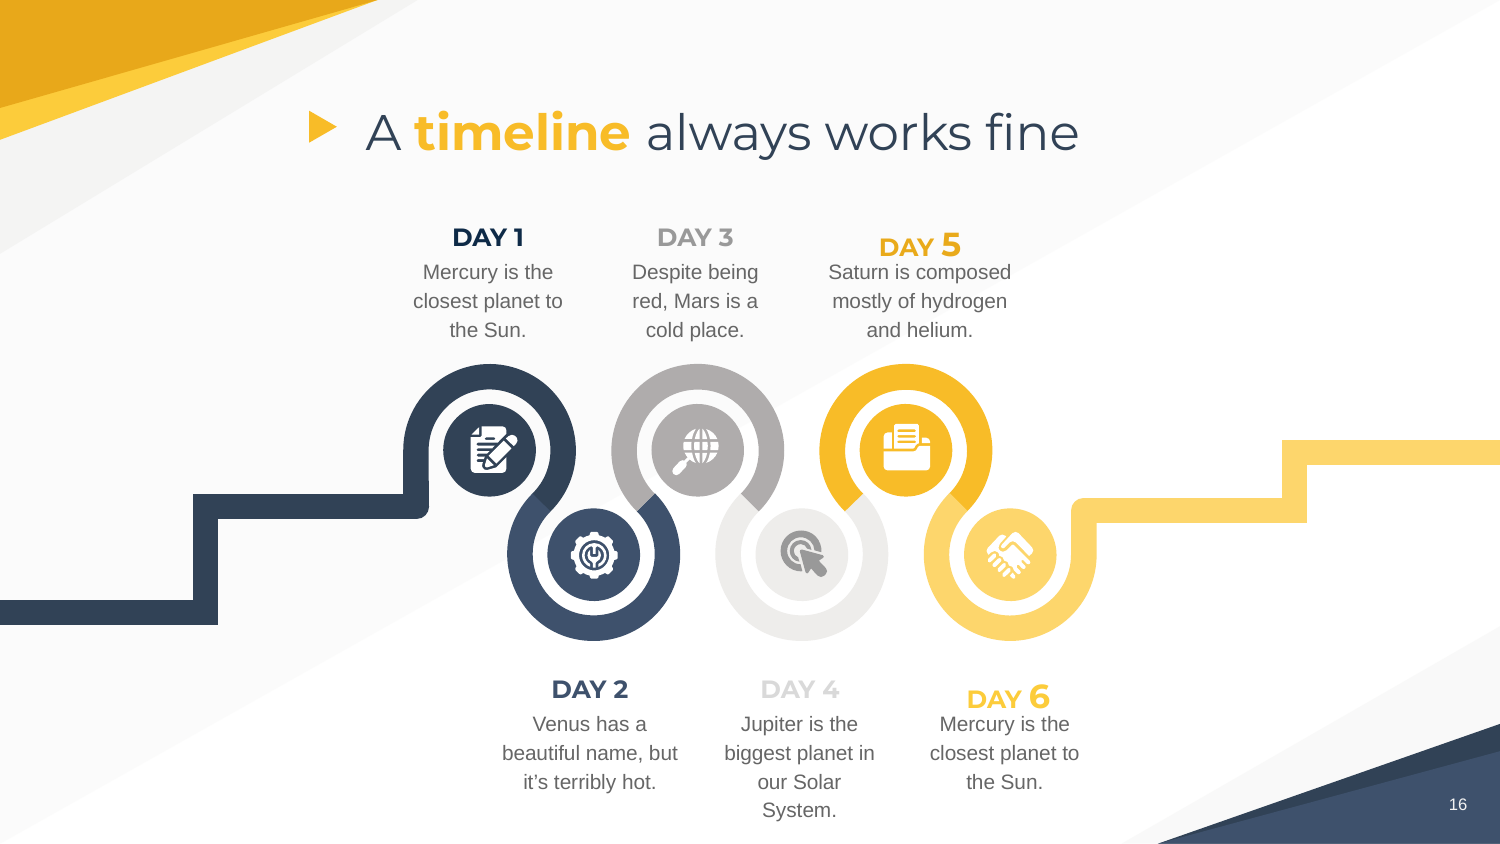

# A timeline always works fine
DAY 1
DAY 3
DAY 5
Mercury is the closest planet to the Sun.
Despite being red, Mars is a cold place.
Saturn is composed mostly of hydrogen and helium.

DAY 2
DAY 4
DAY 6
Venus has a beautiful name, but it’s terribly hot.
Jupiter is the biggest planet in our Solar System.
Mercury is the closest planet to the Sun.
16